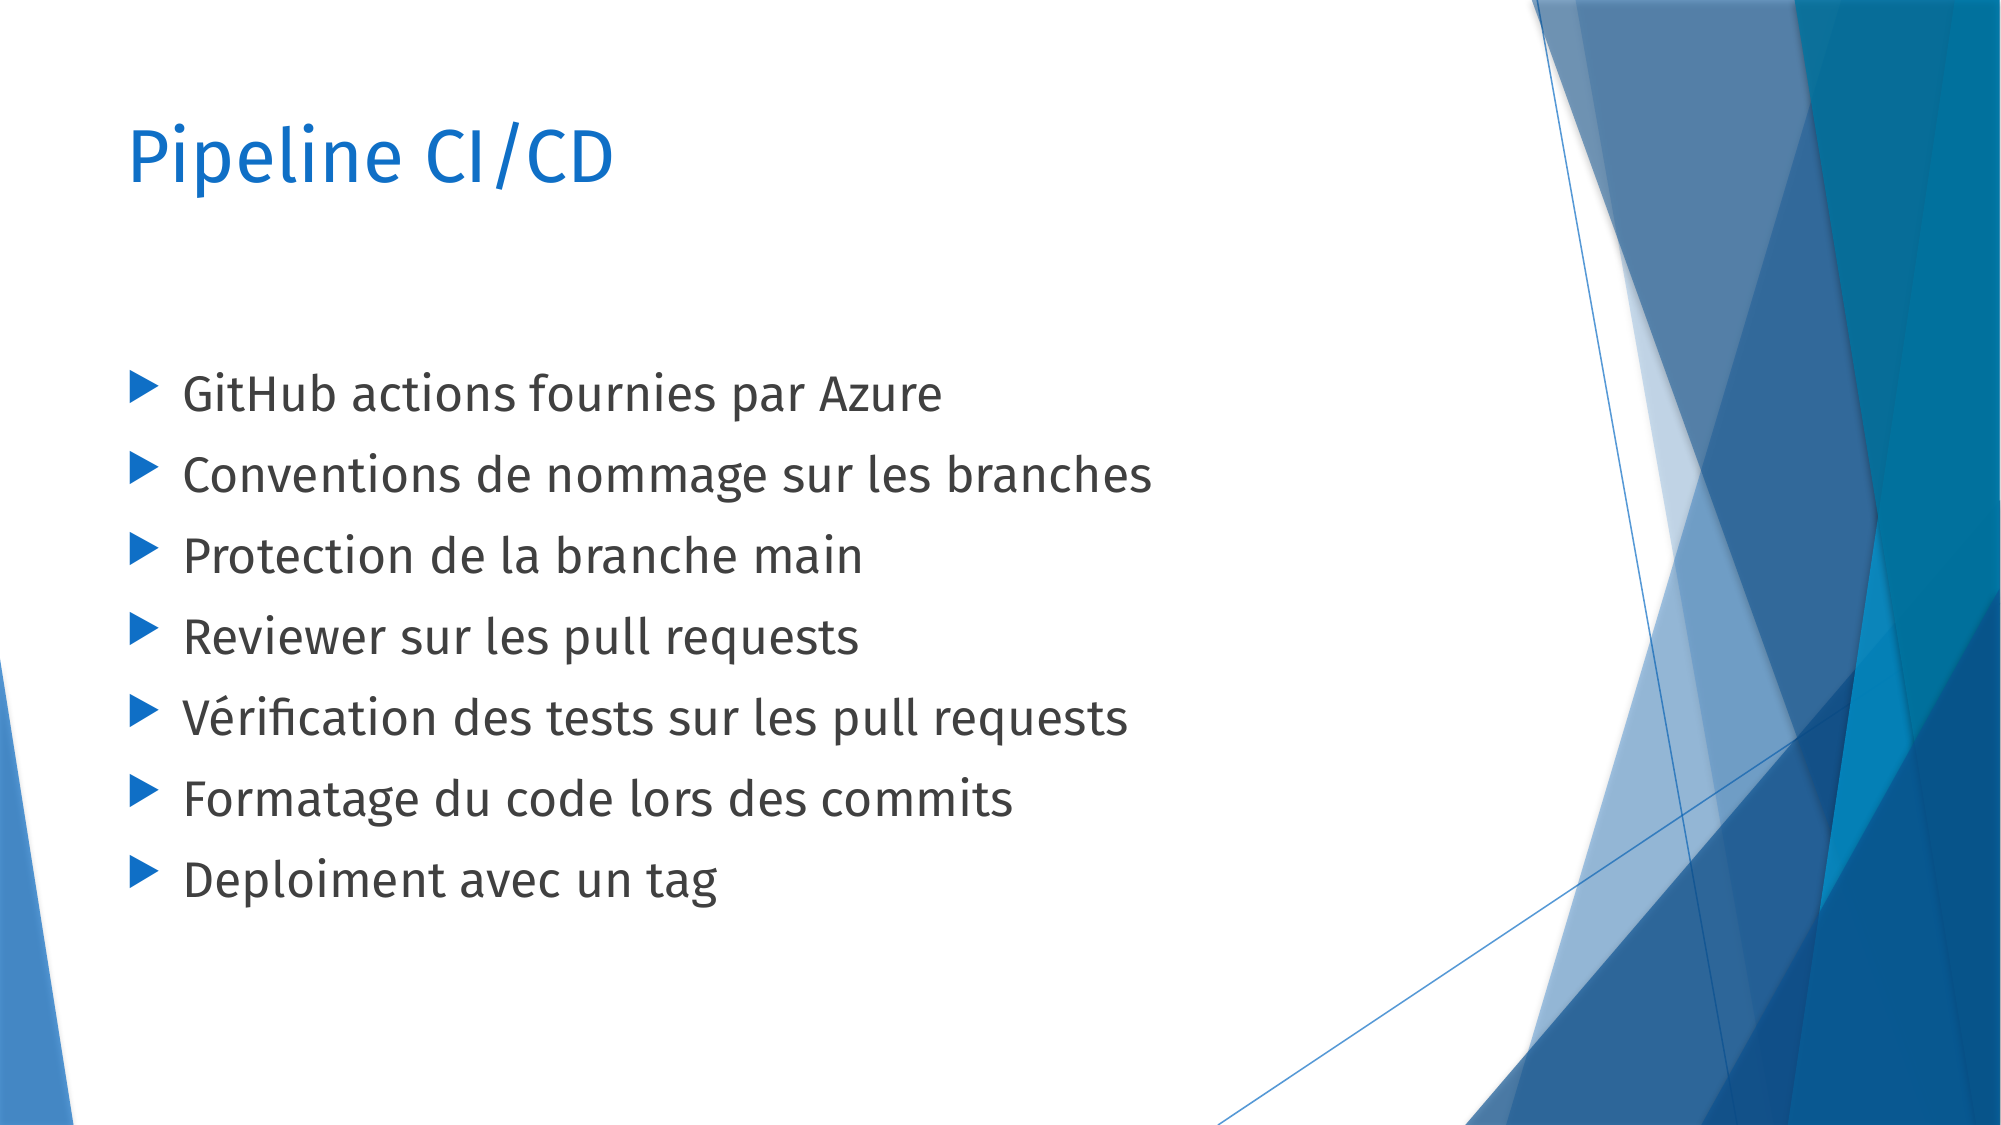

# Pipeline CI/CD
GitHub actions fournies par Azure
Conventions de nommage sur les branches
Protection de la branche main
Reviewer sur les pull requests
Vérification des tests sur les pull requests
Formatage du code lors des commits
Deploiment avec un tag